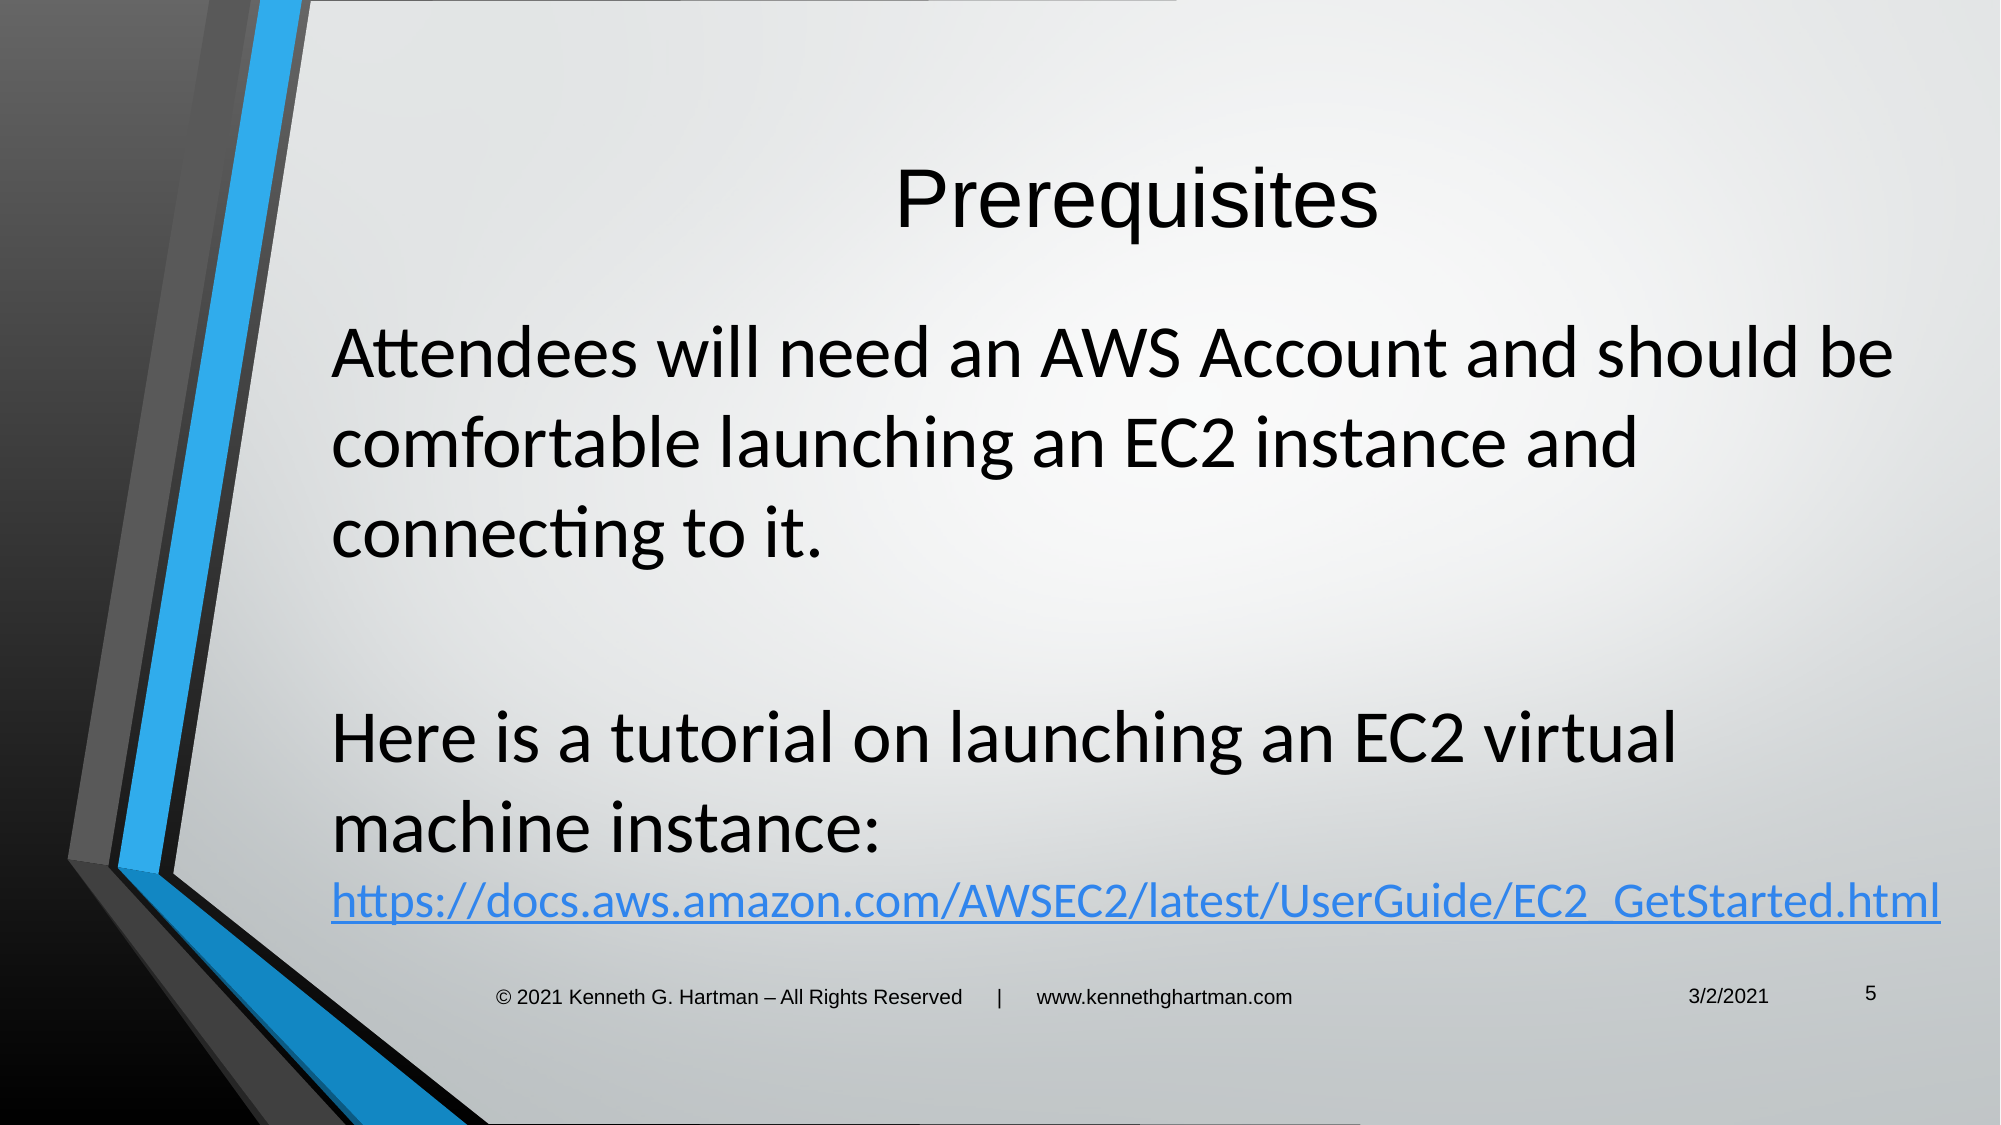

# Prerequisites
Attendees will need an AWS Account and should be comfortable launching an EC2 instance and connecting to it.

Here is a tutorial on launching an EC2 virtual machine instance: https://docs.aws.amazon.com/AWSEC2/latest/UserGuide/EC2_GetStarted.html
5
3/2/2021
© 2021 Kenneth G. Hartman – All Rights Reserved      |      www.kennethghartman.com